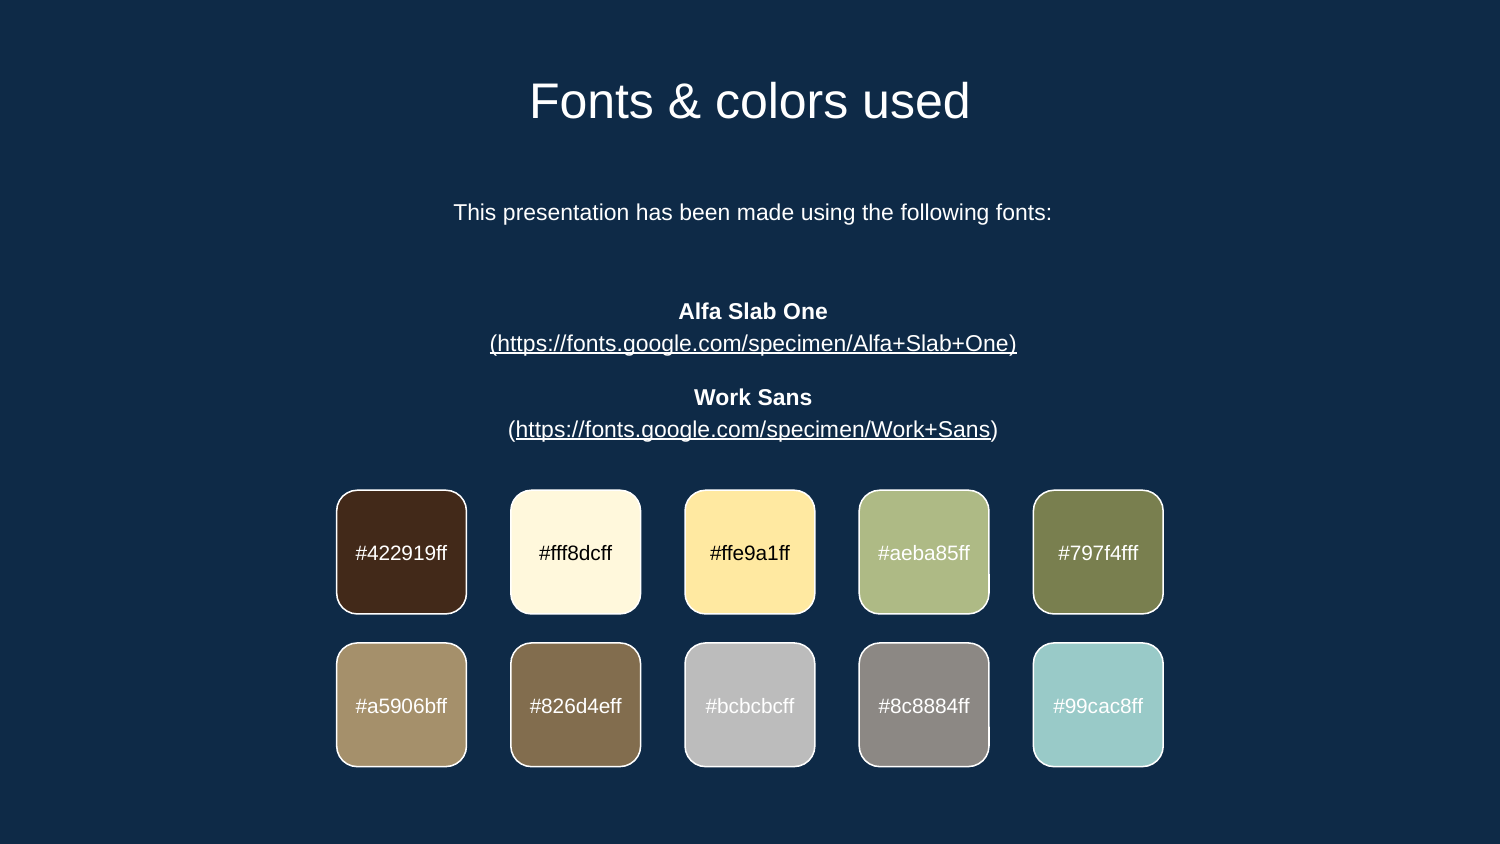

# Fonts & colors used
This presentation has been made using the following fonts:

Alfa Slab One
(https://fonts.google.com/specimen/Alfa+Slab+One)

Work Sans
(https://fonts.google.com/specimen/Work+Sans)

#422919ff
#fff8dcff
#ffe9a1ff
#aeba85ff
#797f4fff

#a5906bff
#826d4eff
#bcbcbcff
#8c8884ff
#99cac8ff